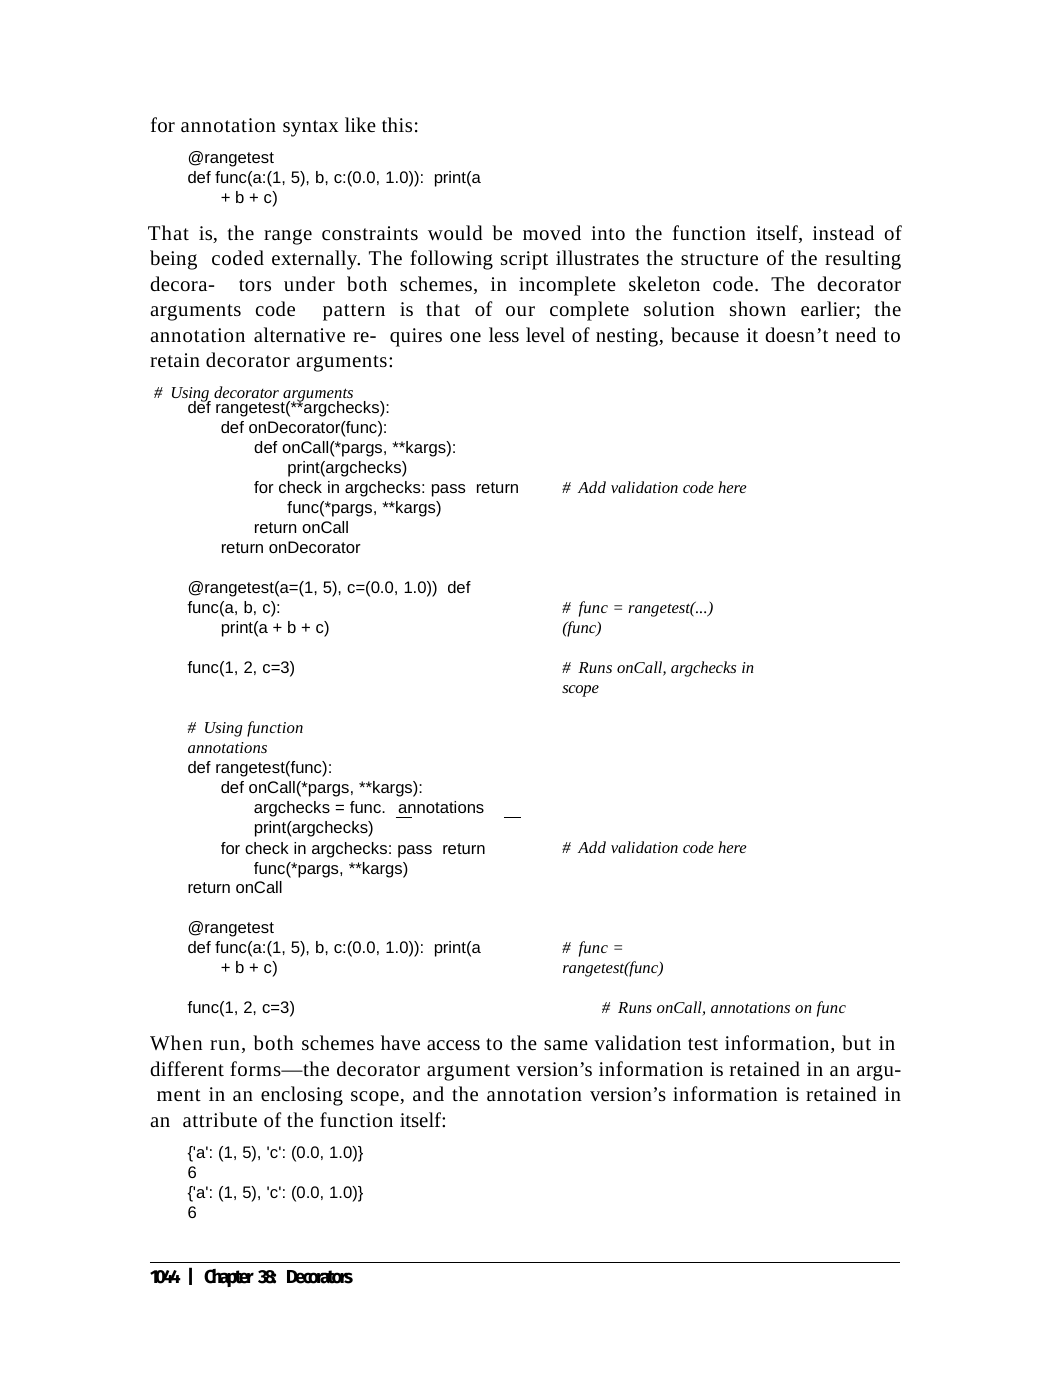

for annotation syntax like this:
@rangetest
def func(a:(1, 5), b, c:(0.0, 1.0)):  print(a + b + c)
That is, the range constraints would be moved into the function itself, instead of being  coded externally. The following script illustrates the structure of the resulting decora-  tors under both schemes, in incomplete skeleton code. The decorator arguments code  pattern is that of our complete solution shown earlier; the annotation alternative re-  quires one less level of nesting, because it doesn’t need to retain decorator arguments:
# Using decorator arguments
def rangetest(**argchecks):  def onDecorator(func):
def onCall(*pargs, **kargs):  print(argchecks)
for check in argchecks: pass  return func(*pargs, **kargs)
return onCall  return onDecorator
# Add validation code here
@rangetest(a=(1, 5), c=(0.0, 1.0))  def func(a, b, c):
print(a + b + c)
# func = rangetest(...)(func)
func(1, 2, c=3)
# Runs onCall, argchecks in scope
# Using function annotations
def rangetest(func):
def onCall(*pargs, **kargs):  argchecks = func. annotations  print(argchecks)
for check in argchecks: pass  return func(*pargs, **kargs)
return onCall

# Add validation code here
@rangetest
def func(a:(1, 5), b, c:(0.0, 1.0)):  print(a + b + c)
# func = rangetest(func)
func(1, 2, c=3)	# Runs onCall, annotations on func
When run, both schemes have access to the same validation test information, but in  different forms—the decorator argument version’s information is retained in an argu-  ment in an enclosing scope, and the annotation version’s information is retained in an  attribute of the function itself:
{'a': (1, 5), 'c': (0.0, 1.0)}
6
{'a': (1, 5), 'c': (0.0, 1.0)}
6

1044  |  Chapter 38:  Decorators